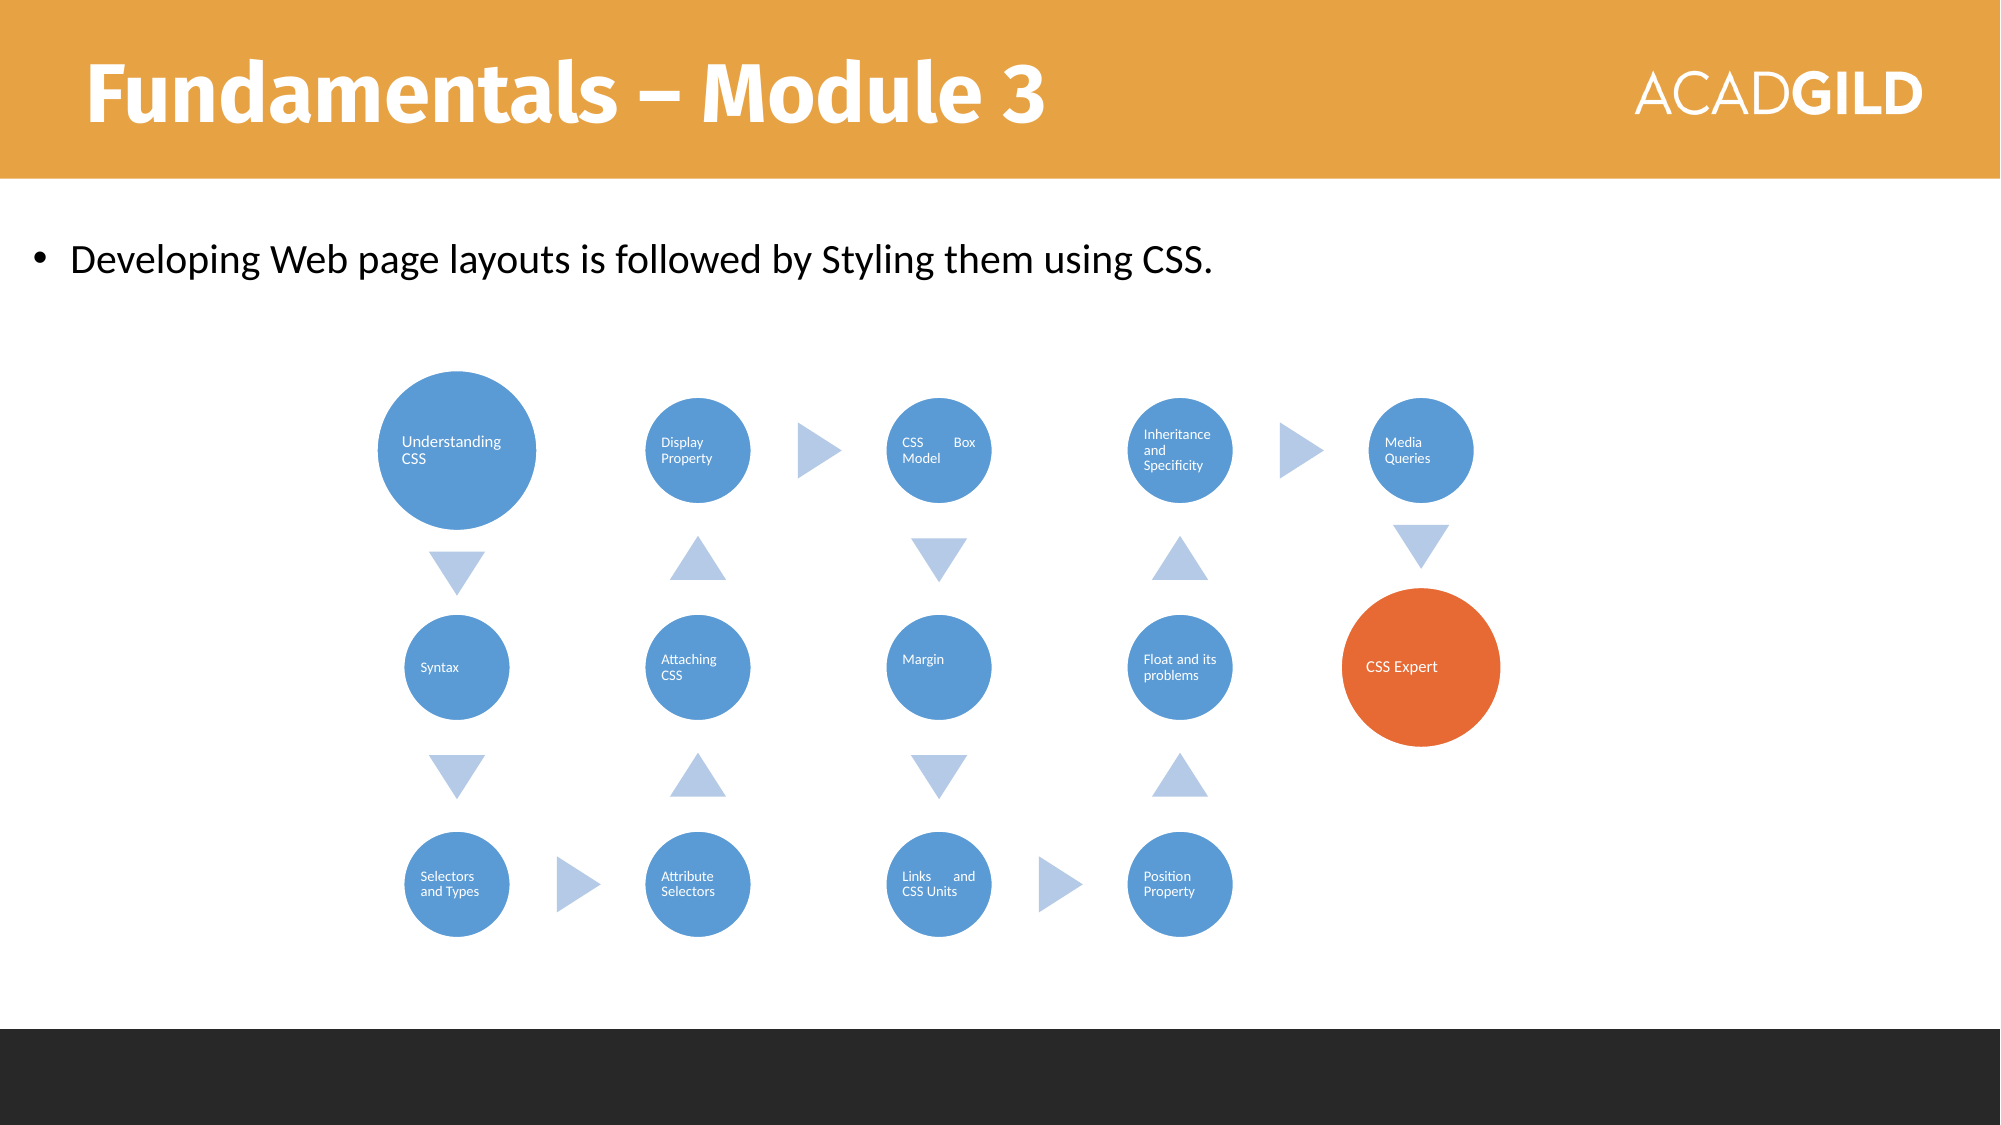

Fundamentals – Module 3
Developing Web page layouts is followed by Styling them using CSS.

Understanding CSS
Syntax
Selectors and Types
Attribute Selectors
Attaching CSS
Display Property
CSS Box Model
Margin
Links and CSS Units
Position Property
Float and its problems
Inheritance and Specificity
Media Queries
CSS Expert